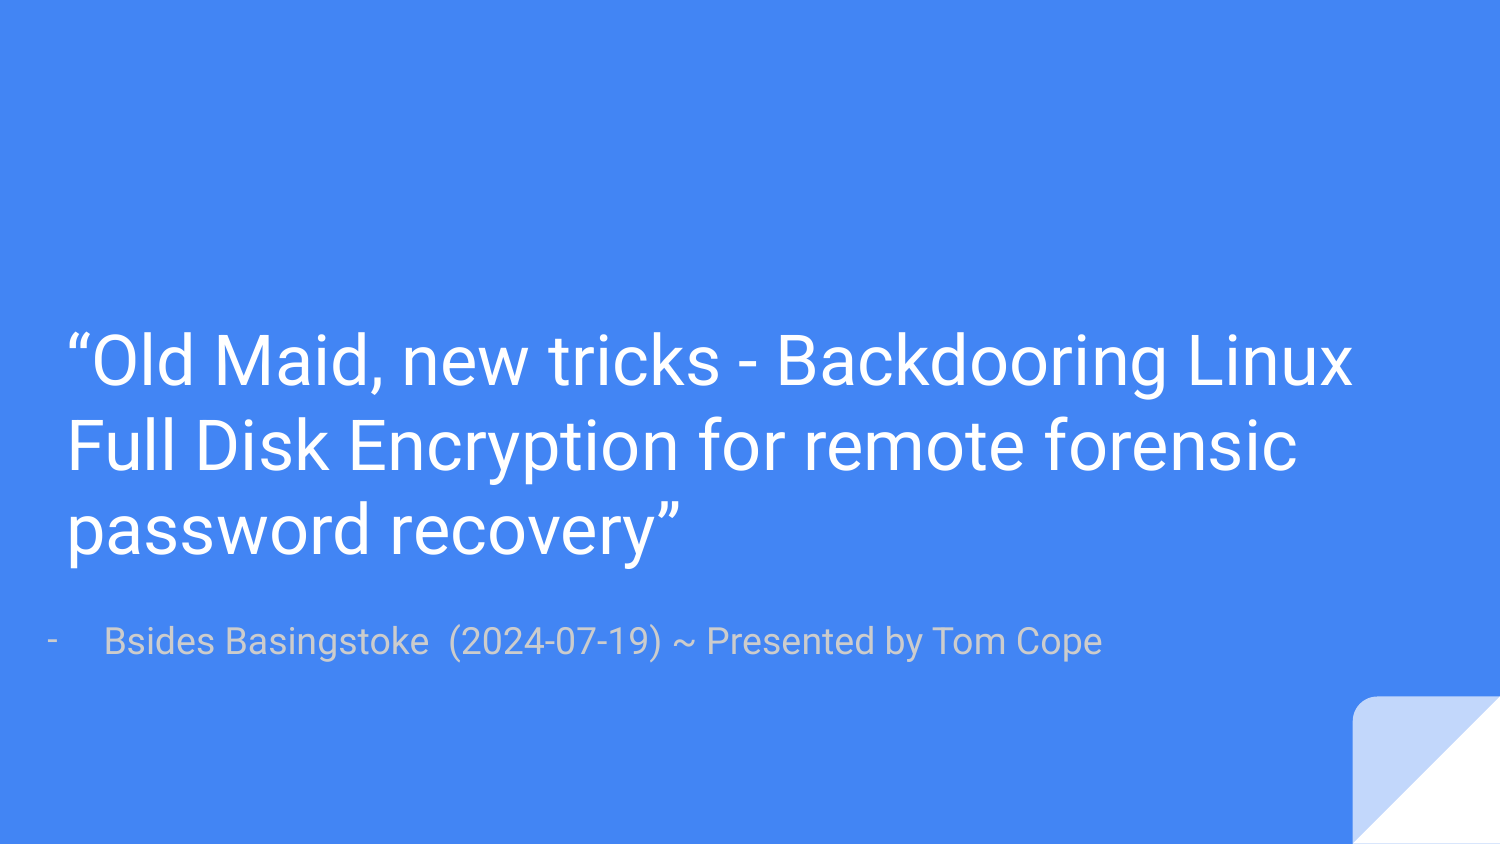

# “Old Maid, new tricks - Backdooring Linux Full Disk Encryption for remote forensic password recovery”
Bsides Basingstoke  (2024-07-19) ~ Presented by Tom Cope